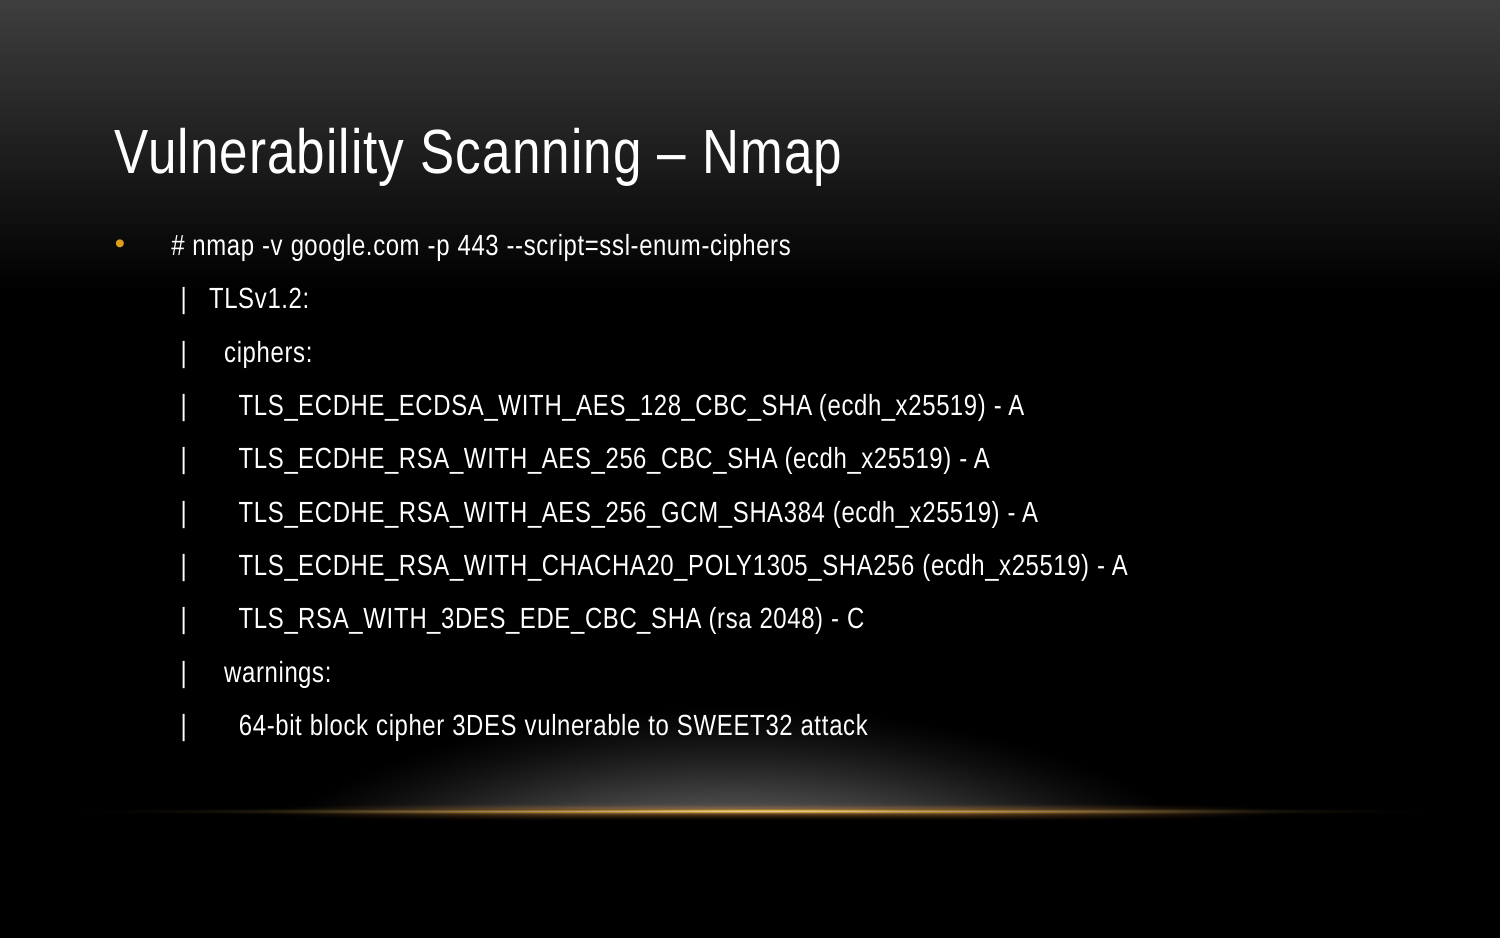

# Vulnerability Scanning – Nmap
# nmap -v google.com -p 443 --script=ssl-enum-ciphers
|   TLSv1.2:
|     ciphers:
|       TLS_ECDHE_ECDSA_WITH_AES_128_CBC_SHA (ecdh_x25519) - A
|       TLS_ECDHE_RSA_WITH_AES_256_CBC_SHA (ecdh_x25519) - A
|       TLS_ECDHE_RSA_WITH_AES_256_GCM_SHA384 (ecdh_x25519) - A
|       TLS_ECDHE_RSA_WITH_CHACHA20_POLY1305_SHA256 (ecdh_x25519) - A
|       TLS_RSA_WITH_3DES_EDE_CBC_SHA (rsa 2048) - C
|     warnings:
|       64-bit block cipher 3DES vulnerable to SWEET32 attack